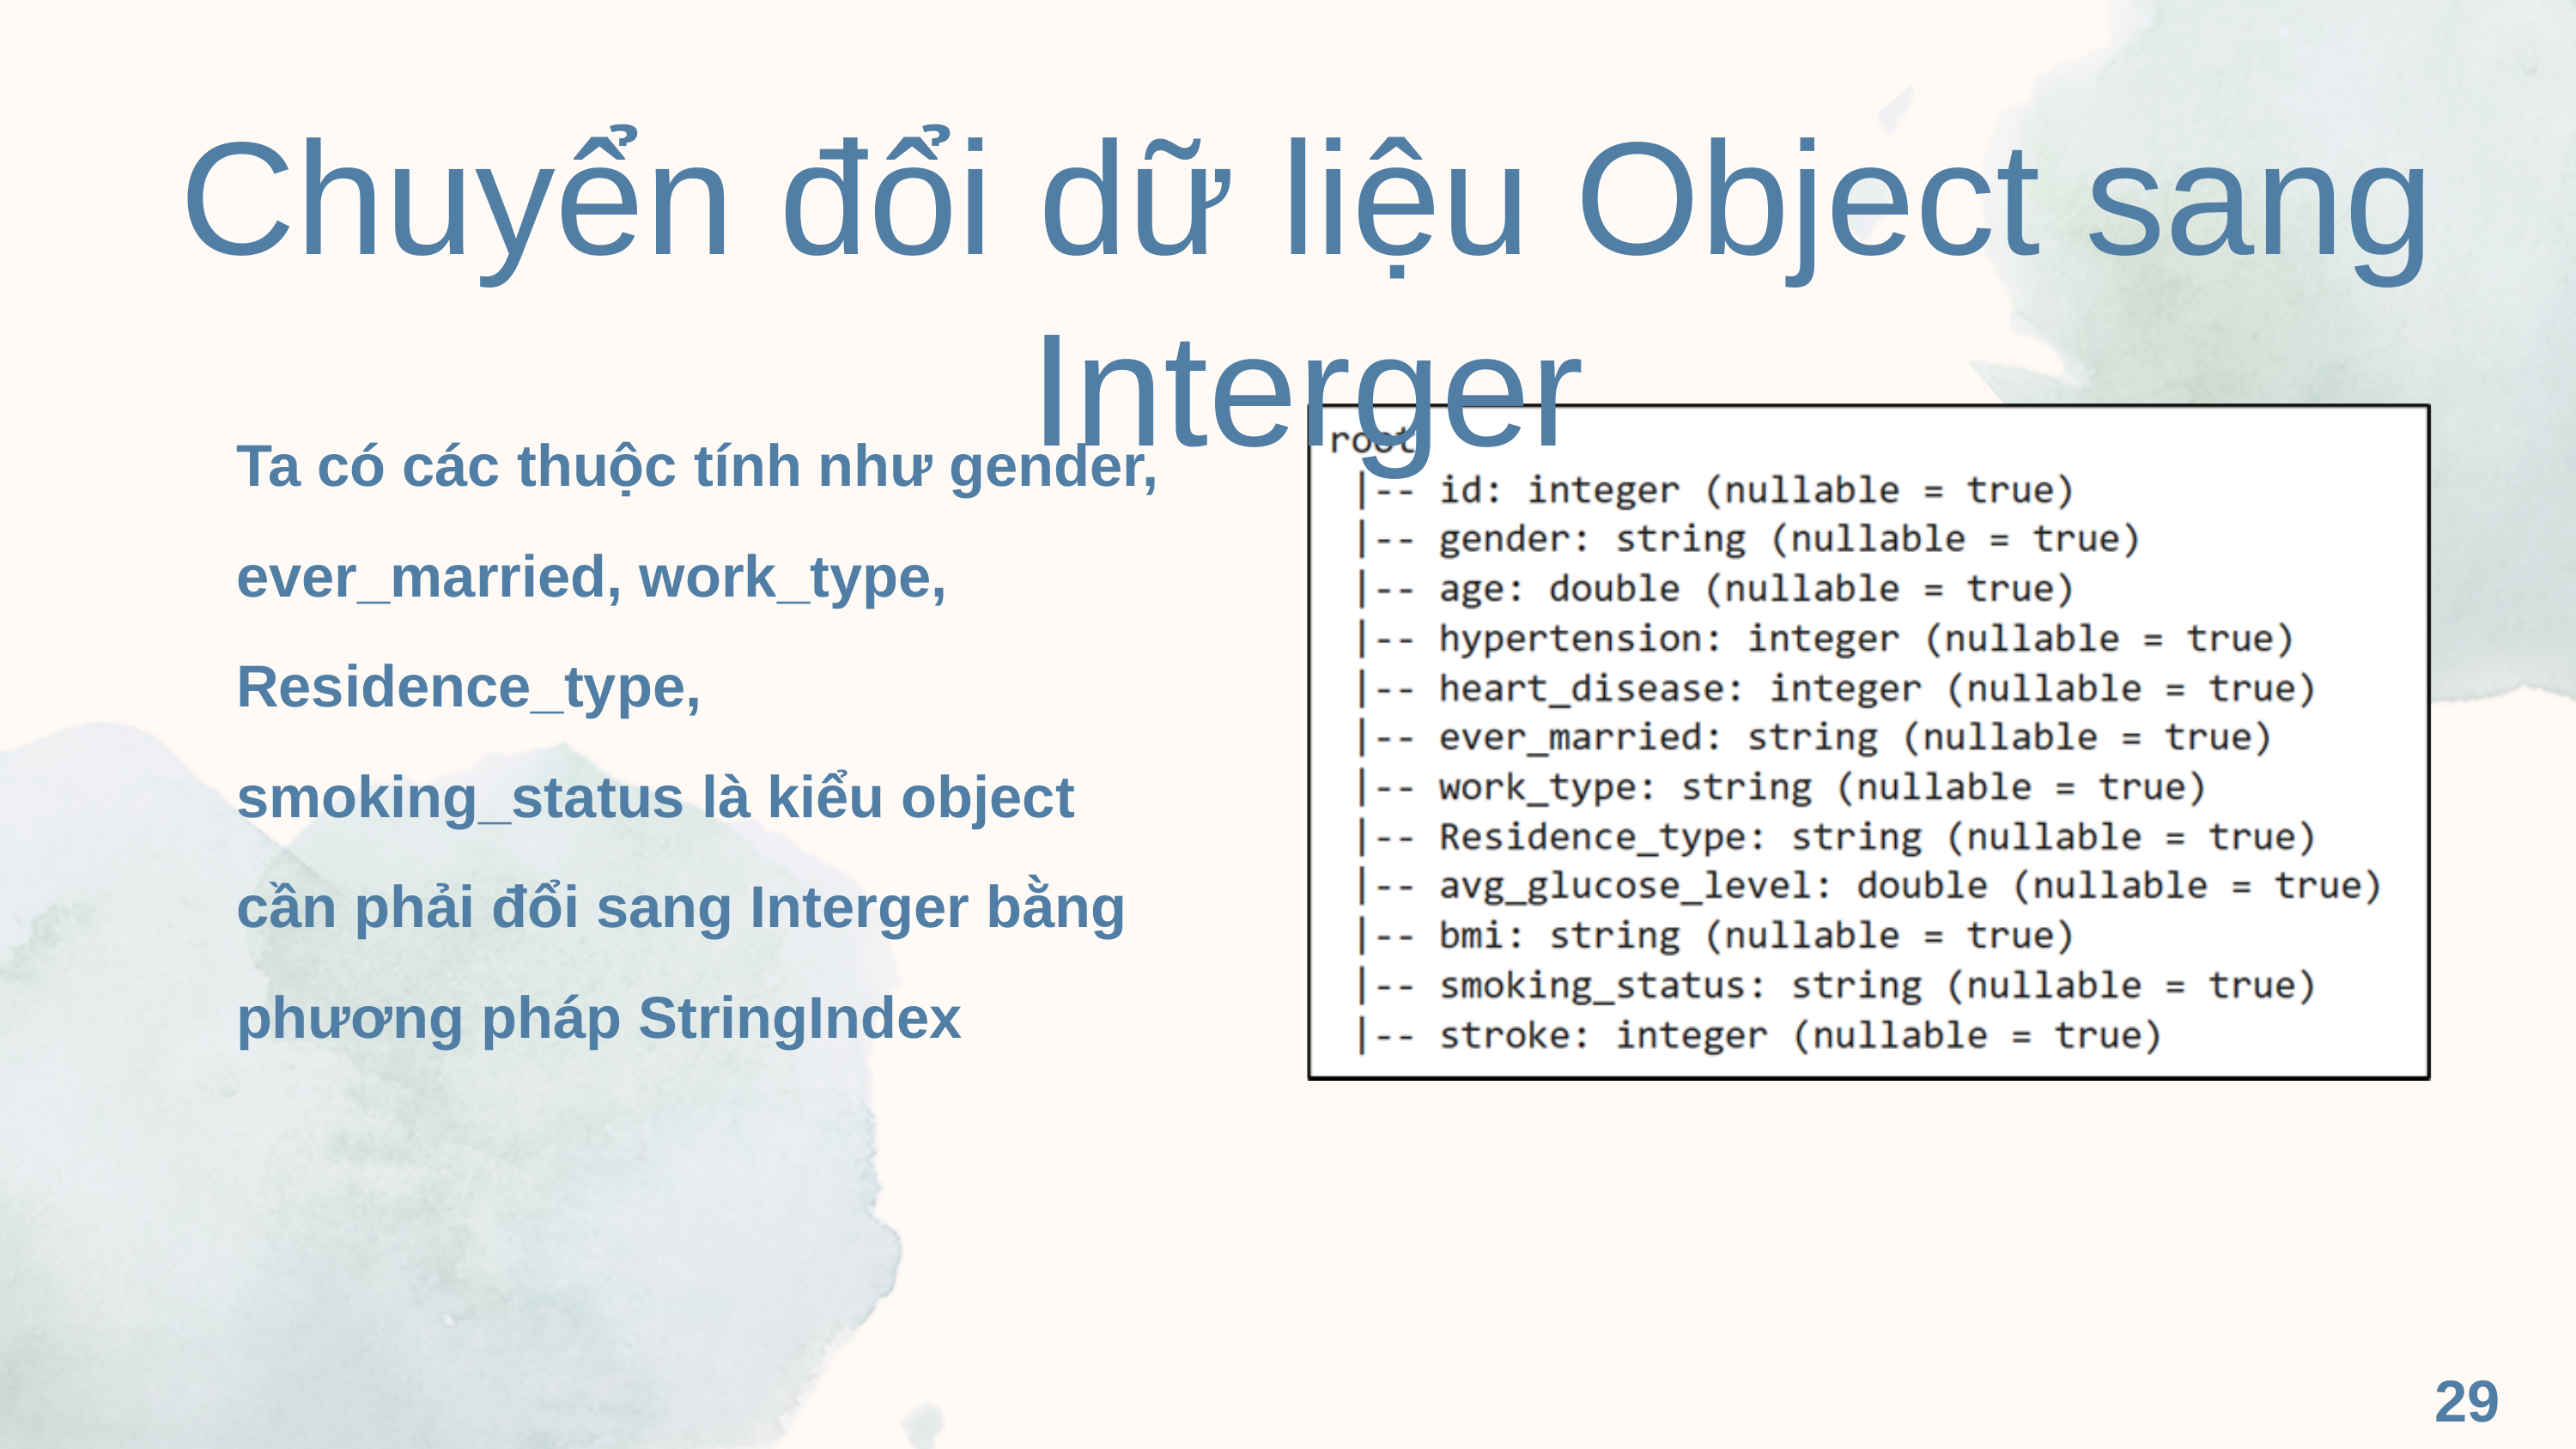

Chuyển đổi dữ liệu Object sang Interger
Ta có các thuộc tính như gender, ever_married, work_type,   Residence_type, smoking_status là kiểu object cần phải đổi sang Interger bằng phương pháp StringIndex

29